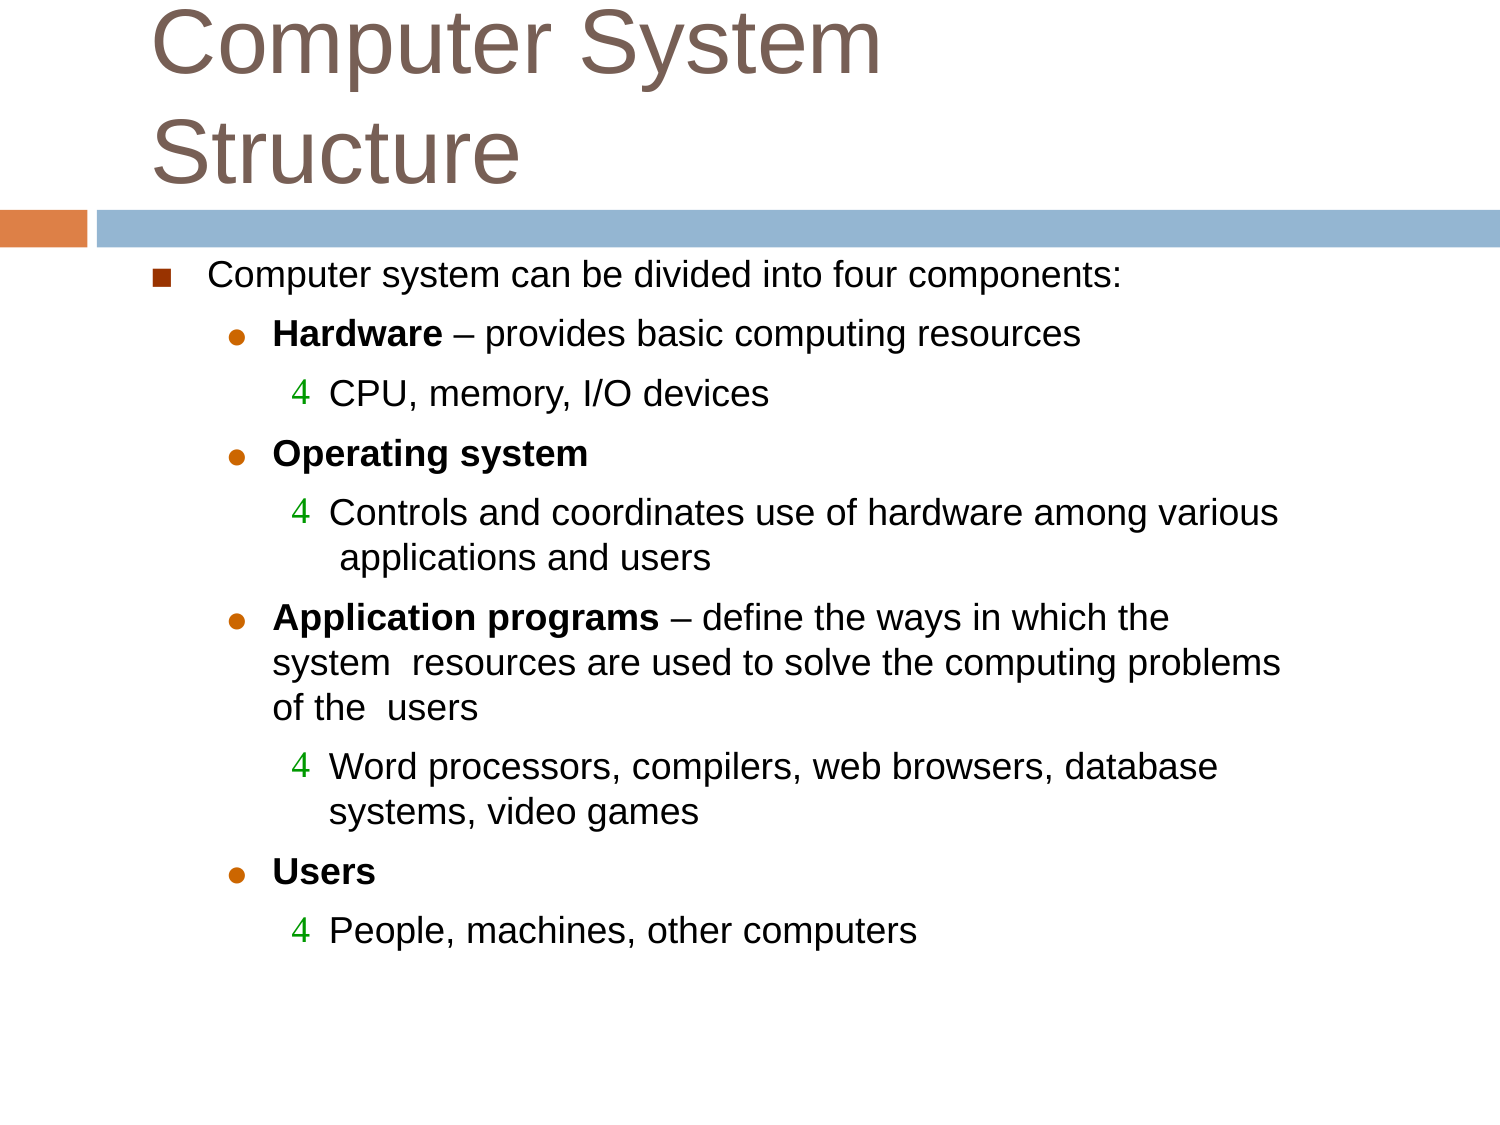

# Computer System Structure
Computer system can be divided into four components:
Hardware – provides basic computing resources
CPU, memory, I/O devices
Operating system
Controls and coordinates use of hardware among various  applications and users
Application programs – define the ways in which the system  resources are used to solve the computing problems of the  users
Word processors, compilers, web browsers, database  systems, video games
Users
People, machines, other computers